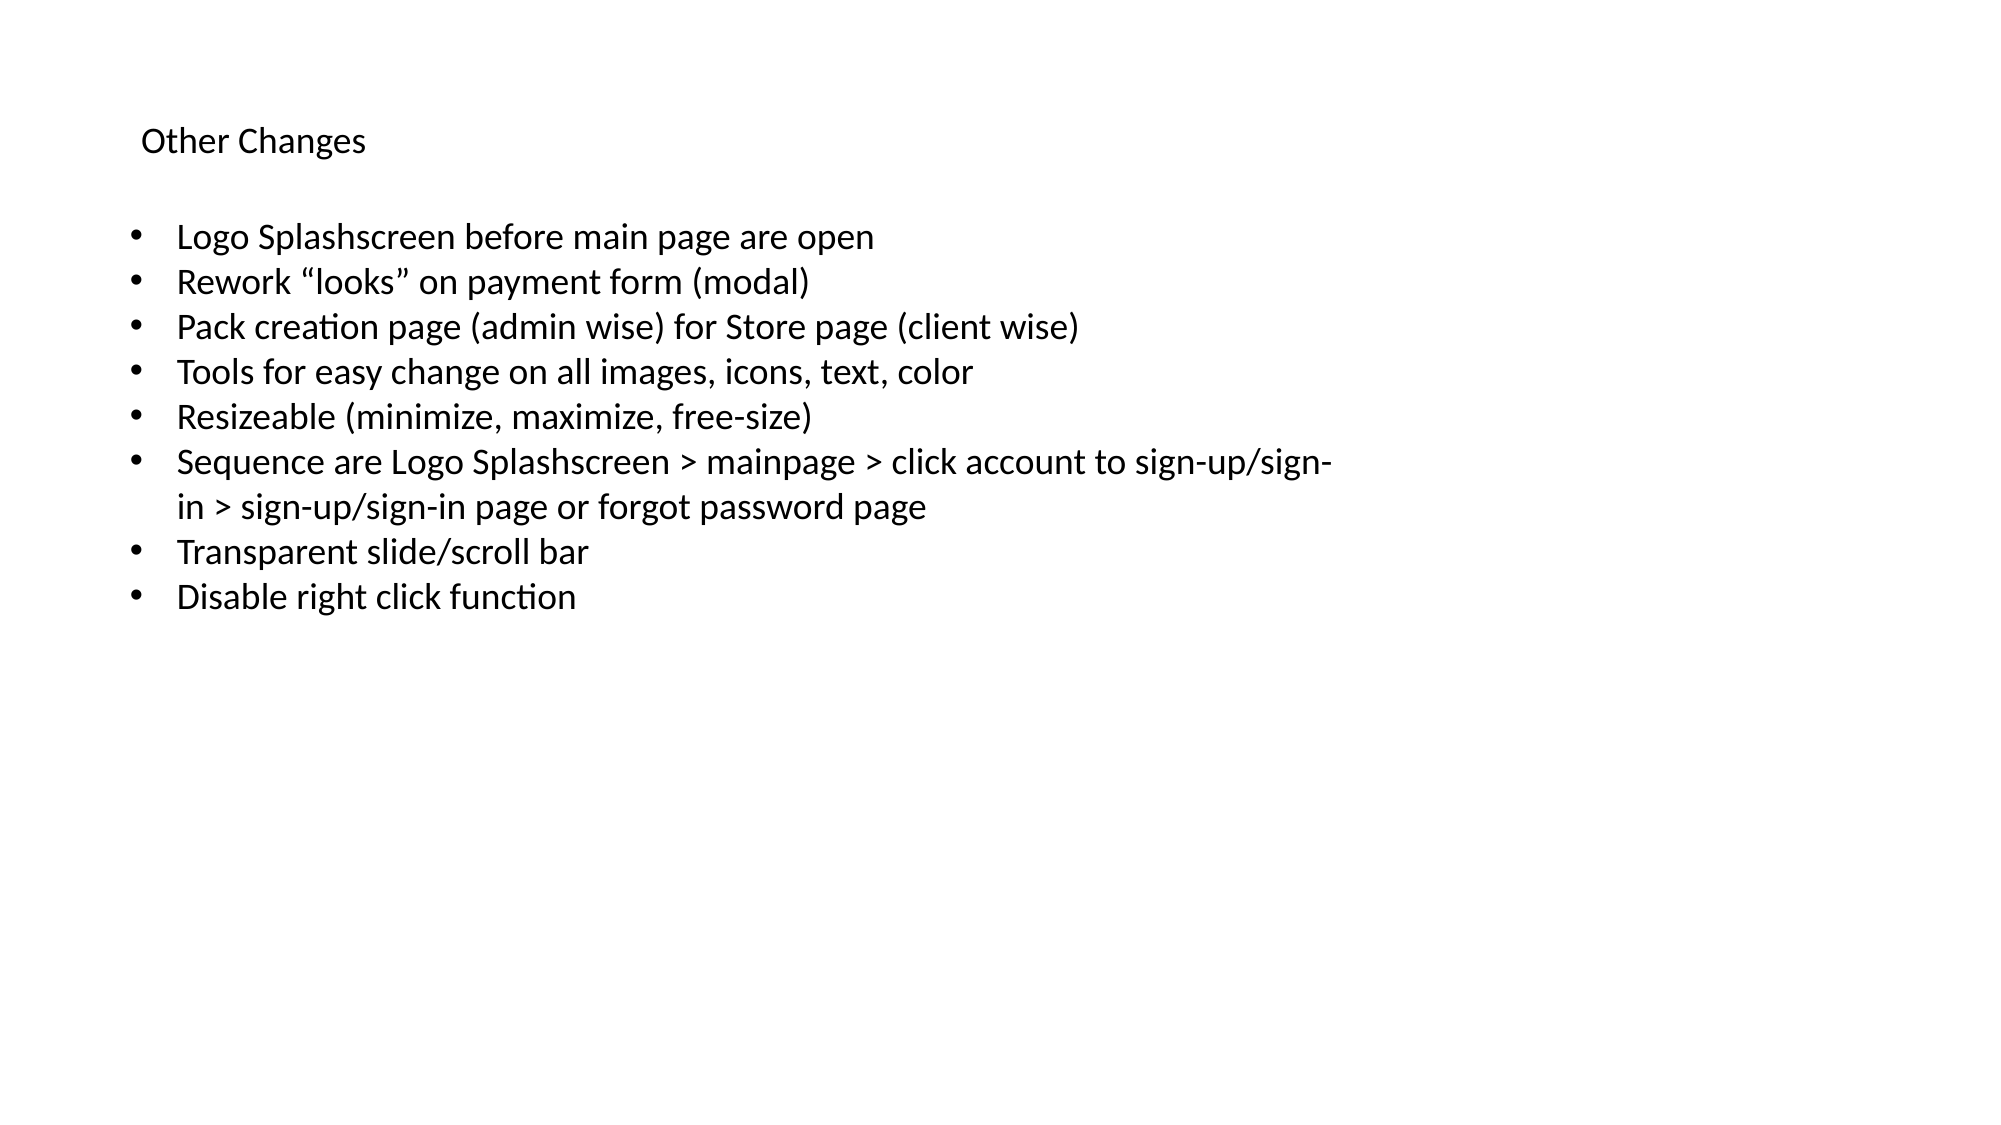

Other Changes
Logo Splashscreen before main page are open
Rework “looks” on payment form (modal)
Pack creation page (admin wise) for Store page (client wise)
Tools for easy change on all images, icons, text, color
Resizeable (minimize, maximize, free-size)
Sequence are Logo Splashscreen > mainpage > click account to sign-up/sign-in > sign-up/sign-in page or forgot password page
Transparent slide/scroll bar
Disable right click function